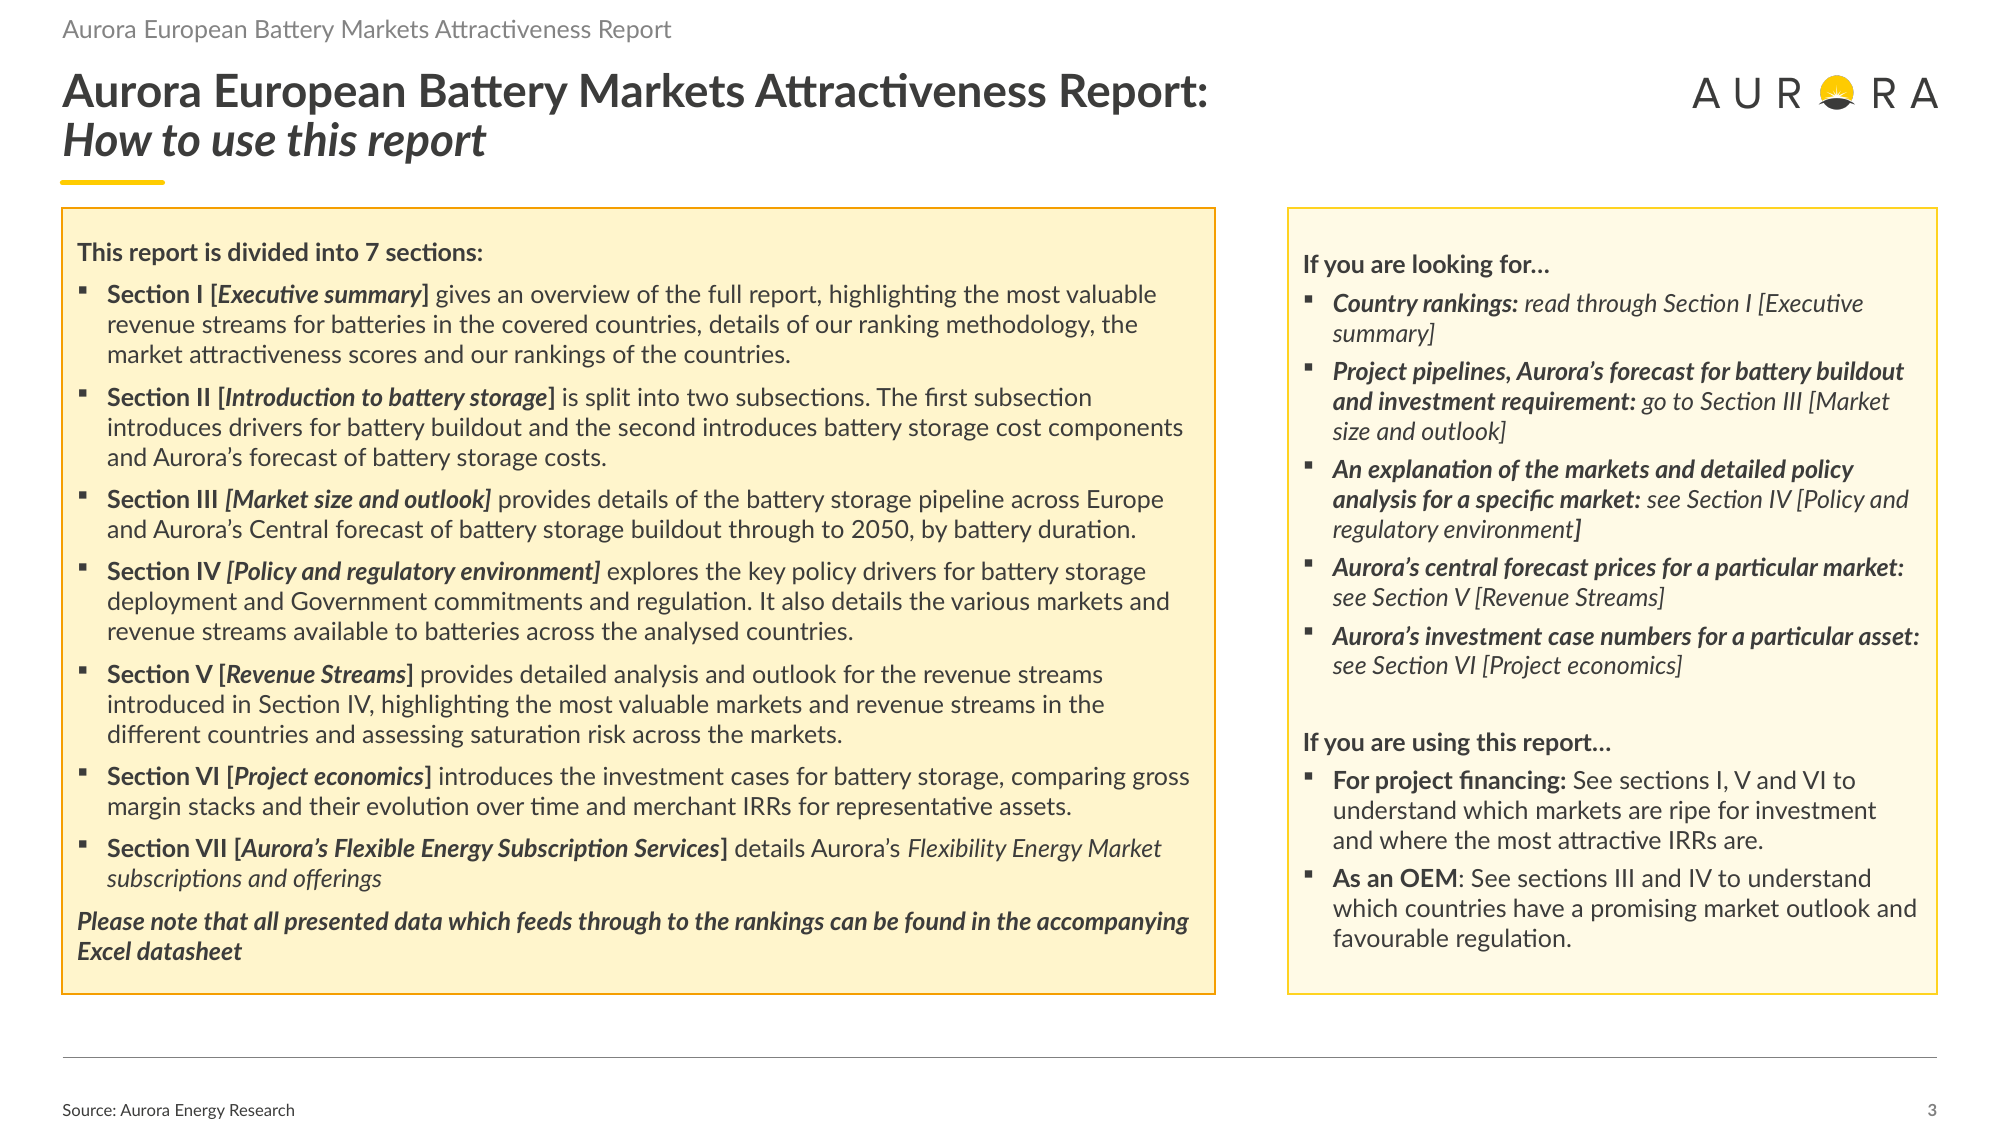

Aurora European Battery Markets Attractiveness Report
# Aurora European Battery Markets Attractiveness Report: How to use this report
This report is divided into 7 sections:
Section I [Executive summary] gives an overview of the full report, highlighting the most valuable revenue streams for batteries in the covered countries, details of our ranking methodology, the market attractiveness scores and our rankings of the countries.
Section II [Introduction to battery storage] is split into two subsections. The first subsection introduces drivers for battery buildout and the second introduces battery storage cost components and Aurora’s forecast of battery storage costs.
Section III [Market size and outlook] provides details of the battery storage pipeline across Europe and Aurora’s Central forecast of battery storage buildout through to 2050, by battery duration.
Section IV [Policy and regulatory environment] explores the key policy drivers for battery storage deployment and Government commitments and regulation. It also details the various markets and revenue streams available to batteries across the analysed countries.
Section V [Revenue Streams] provides detailed analysis and outlook for the revenue streams introduced in Section IV, highlighting the most valuable markets and revenue streams in the different countries and assessing saturation risk across the markets.
Section VI [Project economics] introduces the investment cases for battery storage, comparing gross margin stacks and their evolution over time and merchant IRRs for representative assets.
Section VII [Aurora’s Flexible Energy Subscription Services] details Aurora’s Flexibility Energy Market subscriptions and offerings
Please note that all presented data which feeds through to the rankings can be found in the accompanying Excel datasheet
If you are looking for…
Country rankings: read through Section I [Executive summary]
Project pipelines, Aurora’s forecast for battery buildout and investment requirement: go to Section III [Market size and outlook]
An explanation of the markets and detailed policy analysis for a specific market: see Section IV [Policy and regulatory environment]
Aurora’s central forecast prices for a particular market: see Section V [Revenue Streams]
Aurora’s investment case numbers for a particular asset: see Section VI [Project economics]

If you are using this report…
For project financing: See sections I, V and VI to understand which markets are ripe for investment and where the most attractive IRRs are.
As an OEM: See sections III and IV to understand which countries have a promising market outlook and favourable regulation.

Source: Aurora Energy Research